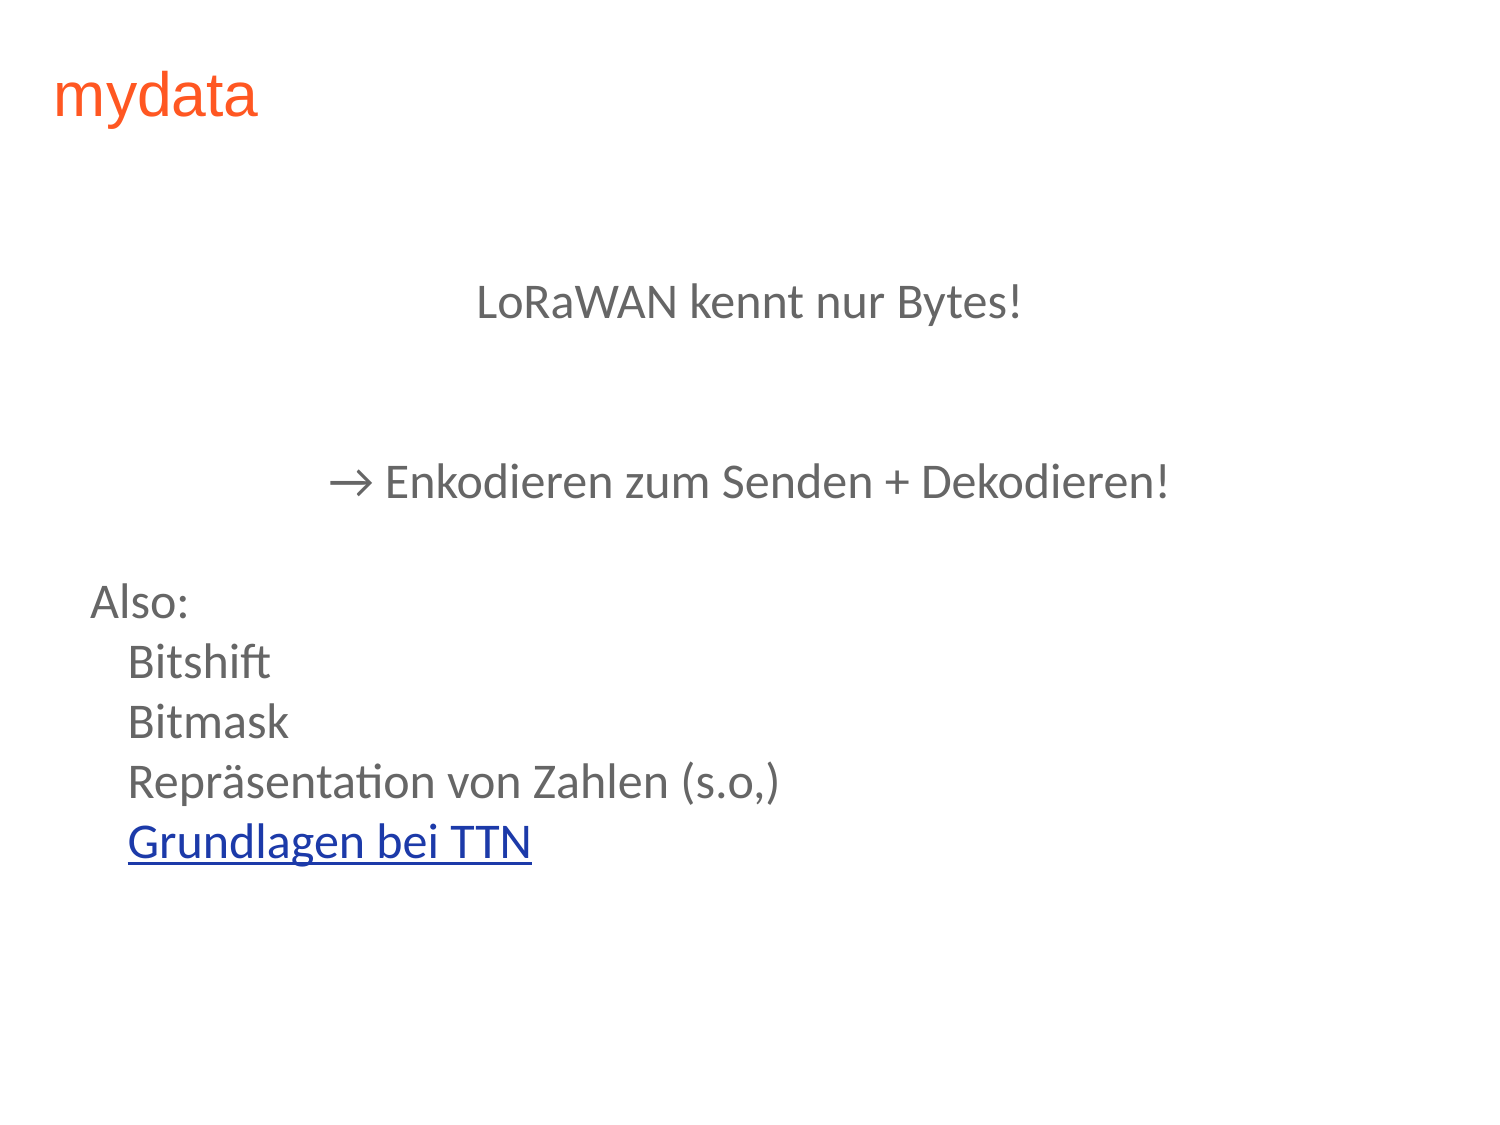

# mydata

LoRaWAN kennt nur Bytes!

→ Enkodieren zum Senden + Dekodieren!

Also:
Bitshift
Bitmask
Repräsentation von Zahlen (s.o,)
Grundlagen bei TTN